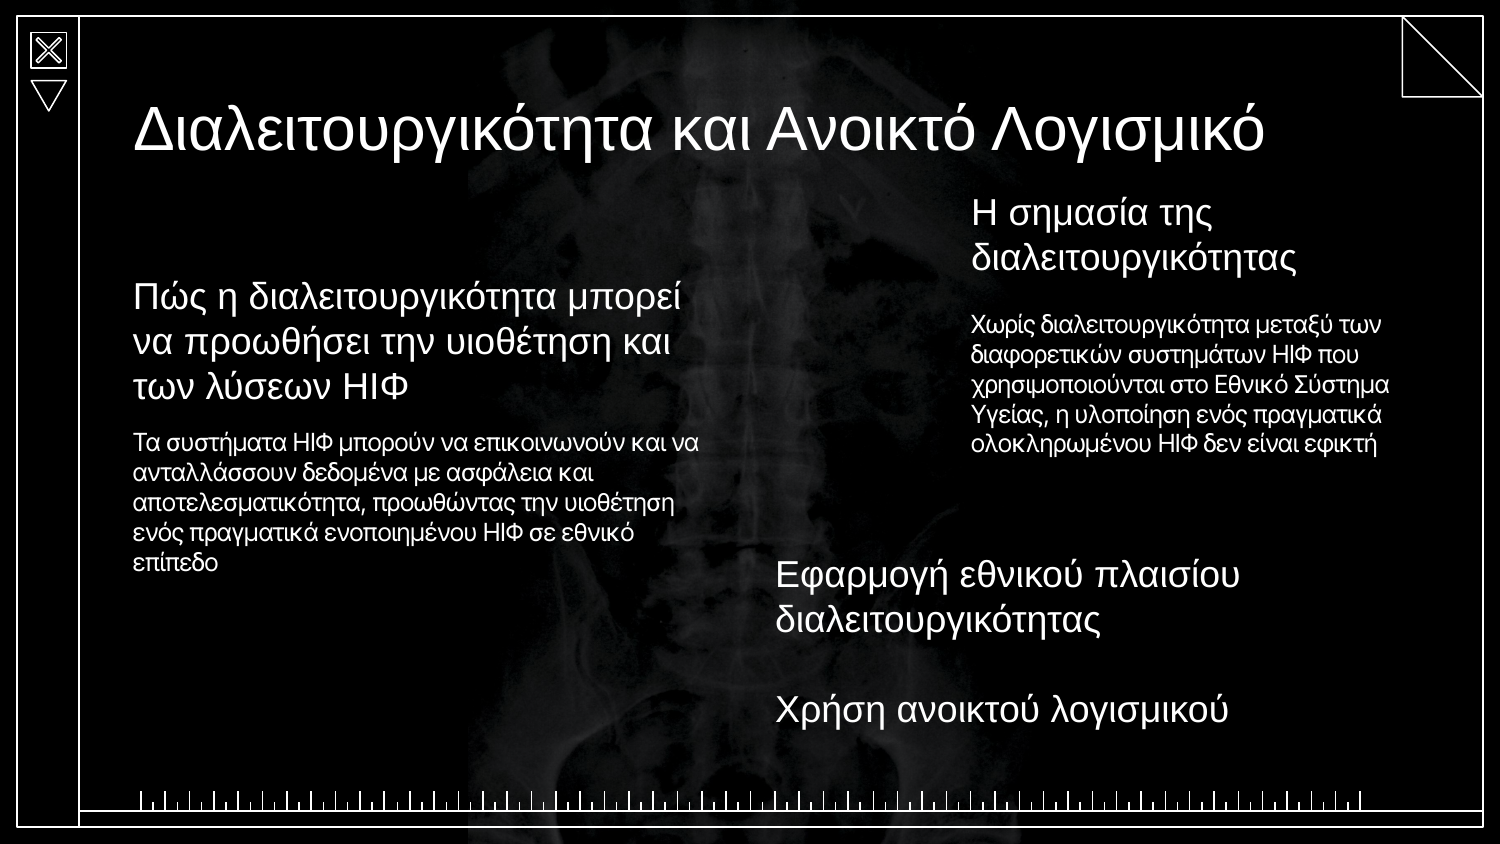

# Διαλειτουργικότητα και Ανοικτό Λογισμικό
Η σημασία της διαλειτουργικότητας
Πώς η διαλειτουργικότητα μπορεί να προωθήσει την υιοθέτηση και των λύσεων ΗΙΦ
Χωρίς διαλειτουργικότητα μεταξύ των διαφορετικών συστημάτων ΗΙΦ που χρησιμοποιούνται στο Εθνικό Σύστημα Υγείας, η υλοποίηση ενός πραγματικά ολοκληρωμένου ΗΙΦ δεν είναι εφικτή
Τα συστήματα ΗΙΦ μπορούν να επικοινωνούν και να ανταλλάσσουν δεδομένα με ασφάλεια και αποτελεσματικότητα, προωθώντας την υιοθέτηση ενός πραγματικά ενοποιημένου ΗΙΦ σε εθνικό επίπεδο
Εφαρμογή εθνικού πλαισίου διαλειτουργικότητας

Χρήση ανοικτού λογισμικού